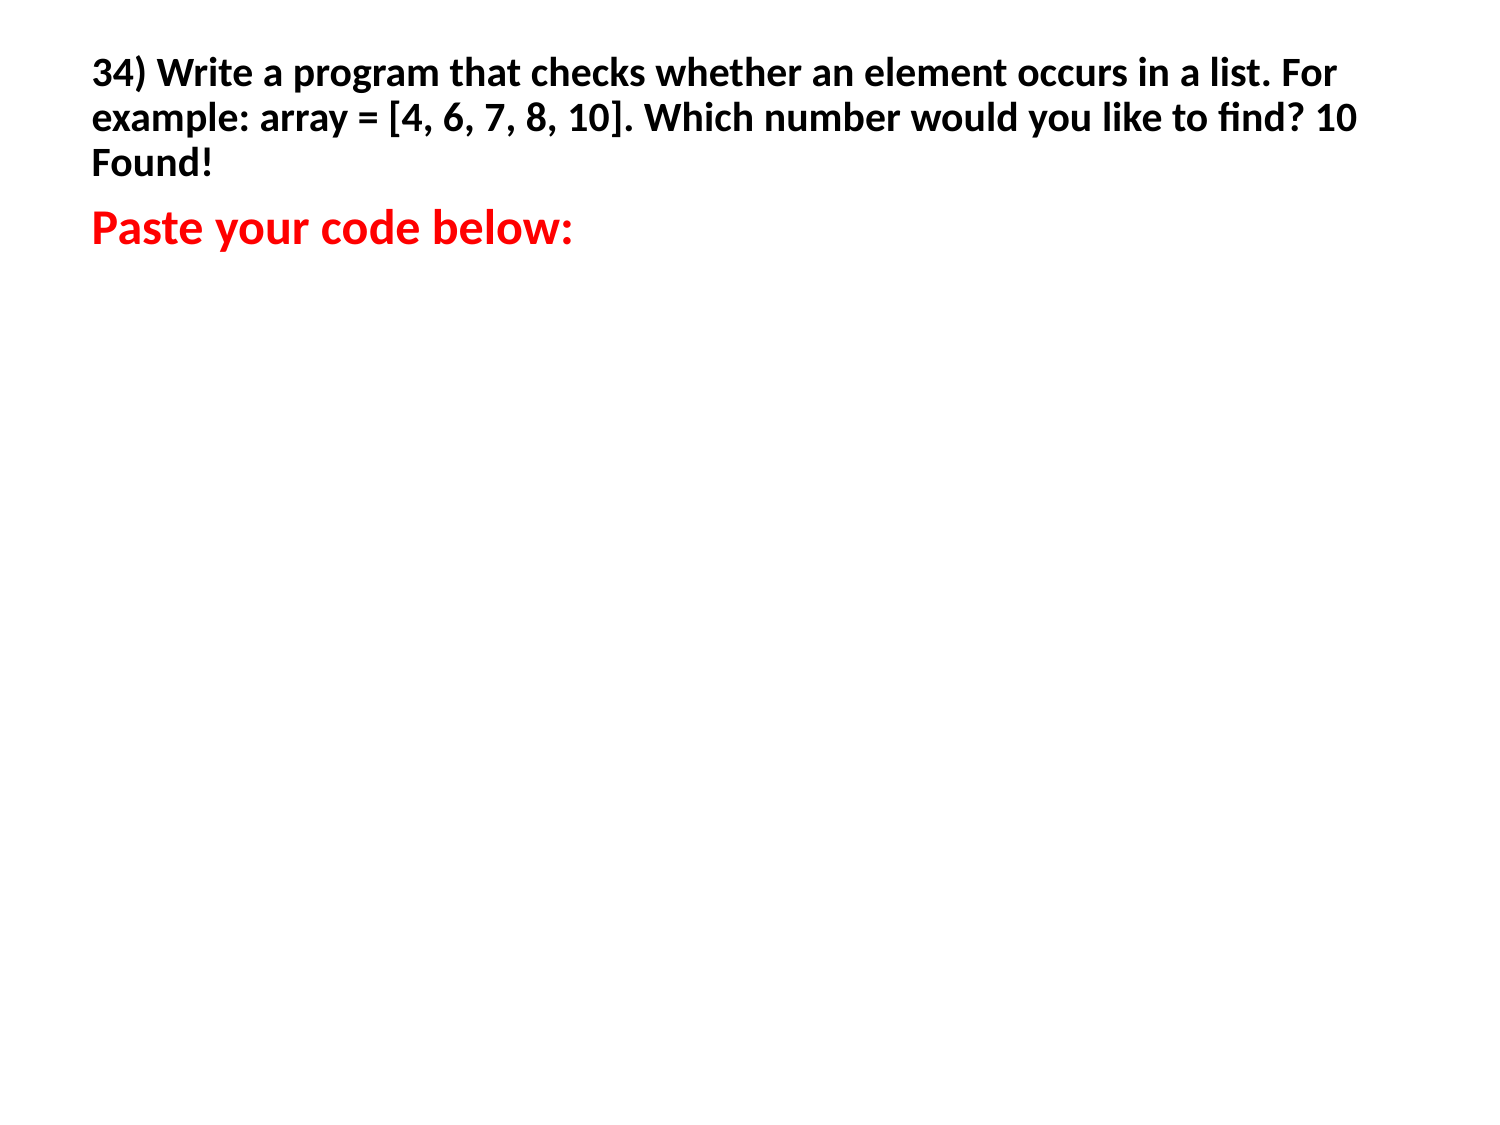

34) Write a program that checks whether an element occurs in a list. For example: array = [4, 6, 7, 8, 10]. Which number would you like to find? 10 Found!
Paste your code below: